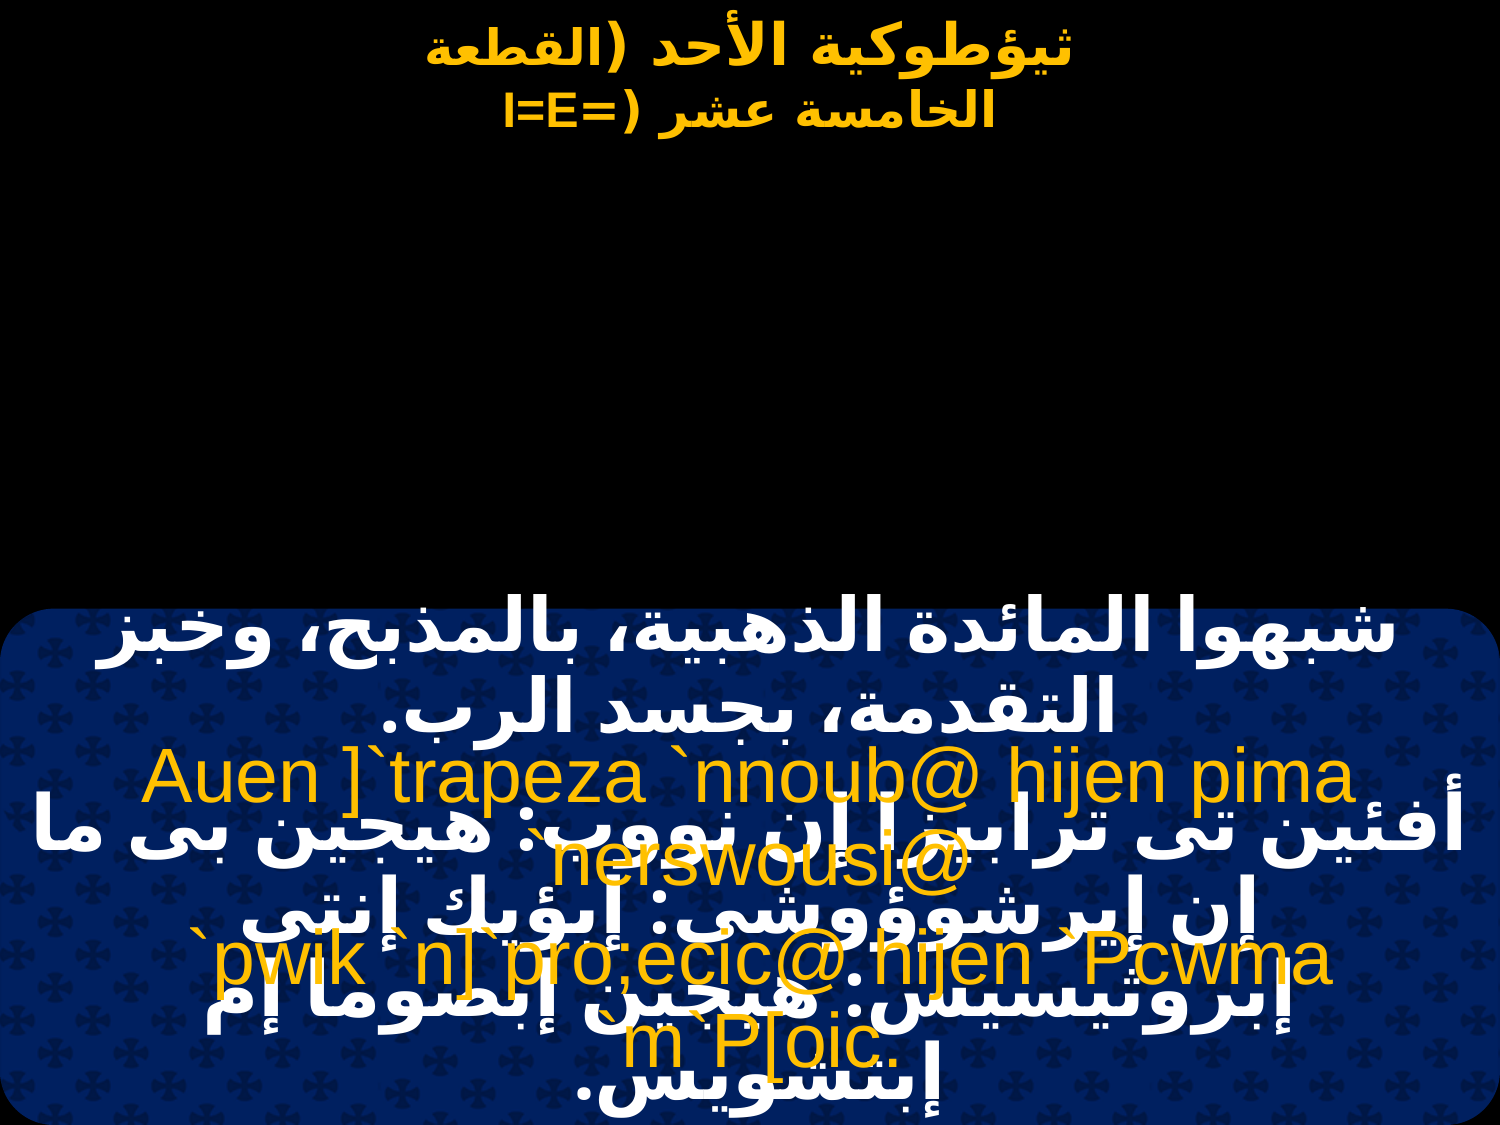

شبهوا المائدة الذهبية، بالمذبح، وخبز التقدمة، بجسد الرب.
Auen ]`trapeza `nnoub@ hijen pima `nerswousi@
 `pwik `n]`pro;ecic@ hijen `Pcwma `m`P[oic.
أفئين تى ترابيزا إن نووب: هيجين بى ما إن إيرشوؤوشى: إبؤيك إنتى إبروثيسيس: هيجين إبصوما إم إبتشويس.